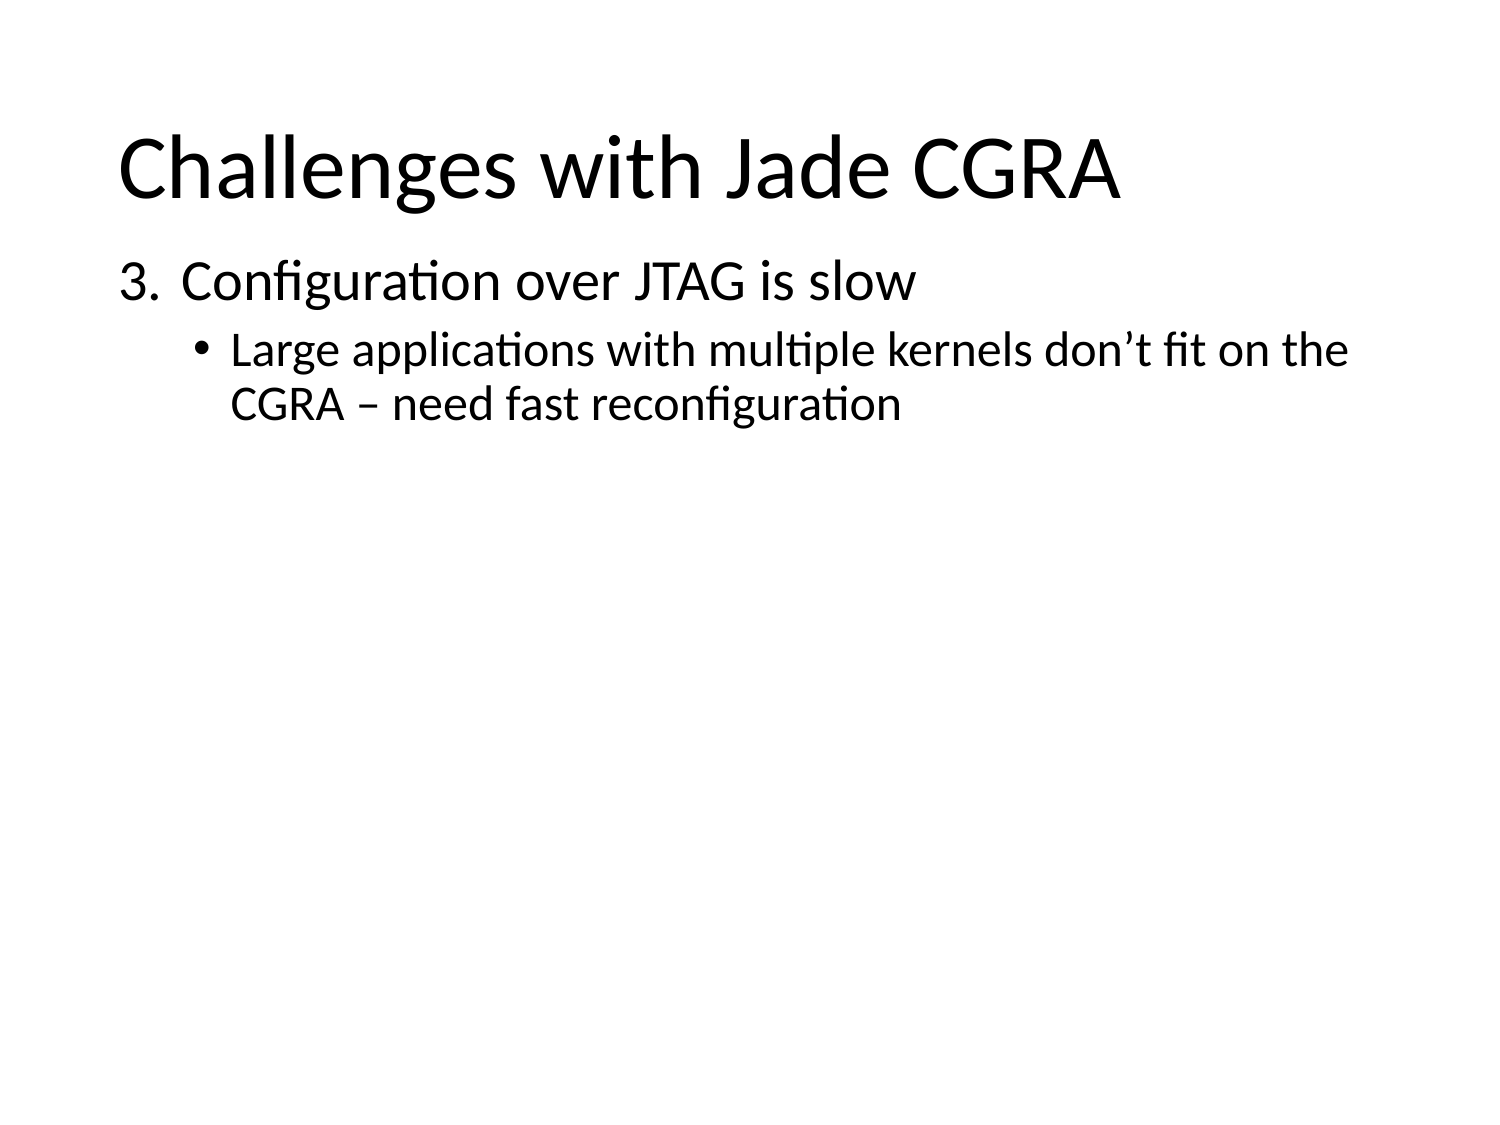

# Challenges with Jade CGRA
Configuration over JTAG is slow
Large applications with multiple kernels don’t fit on the CGRA – need fast reconfiguration